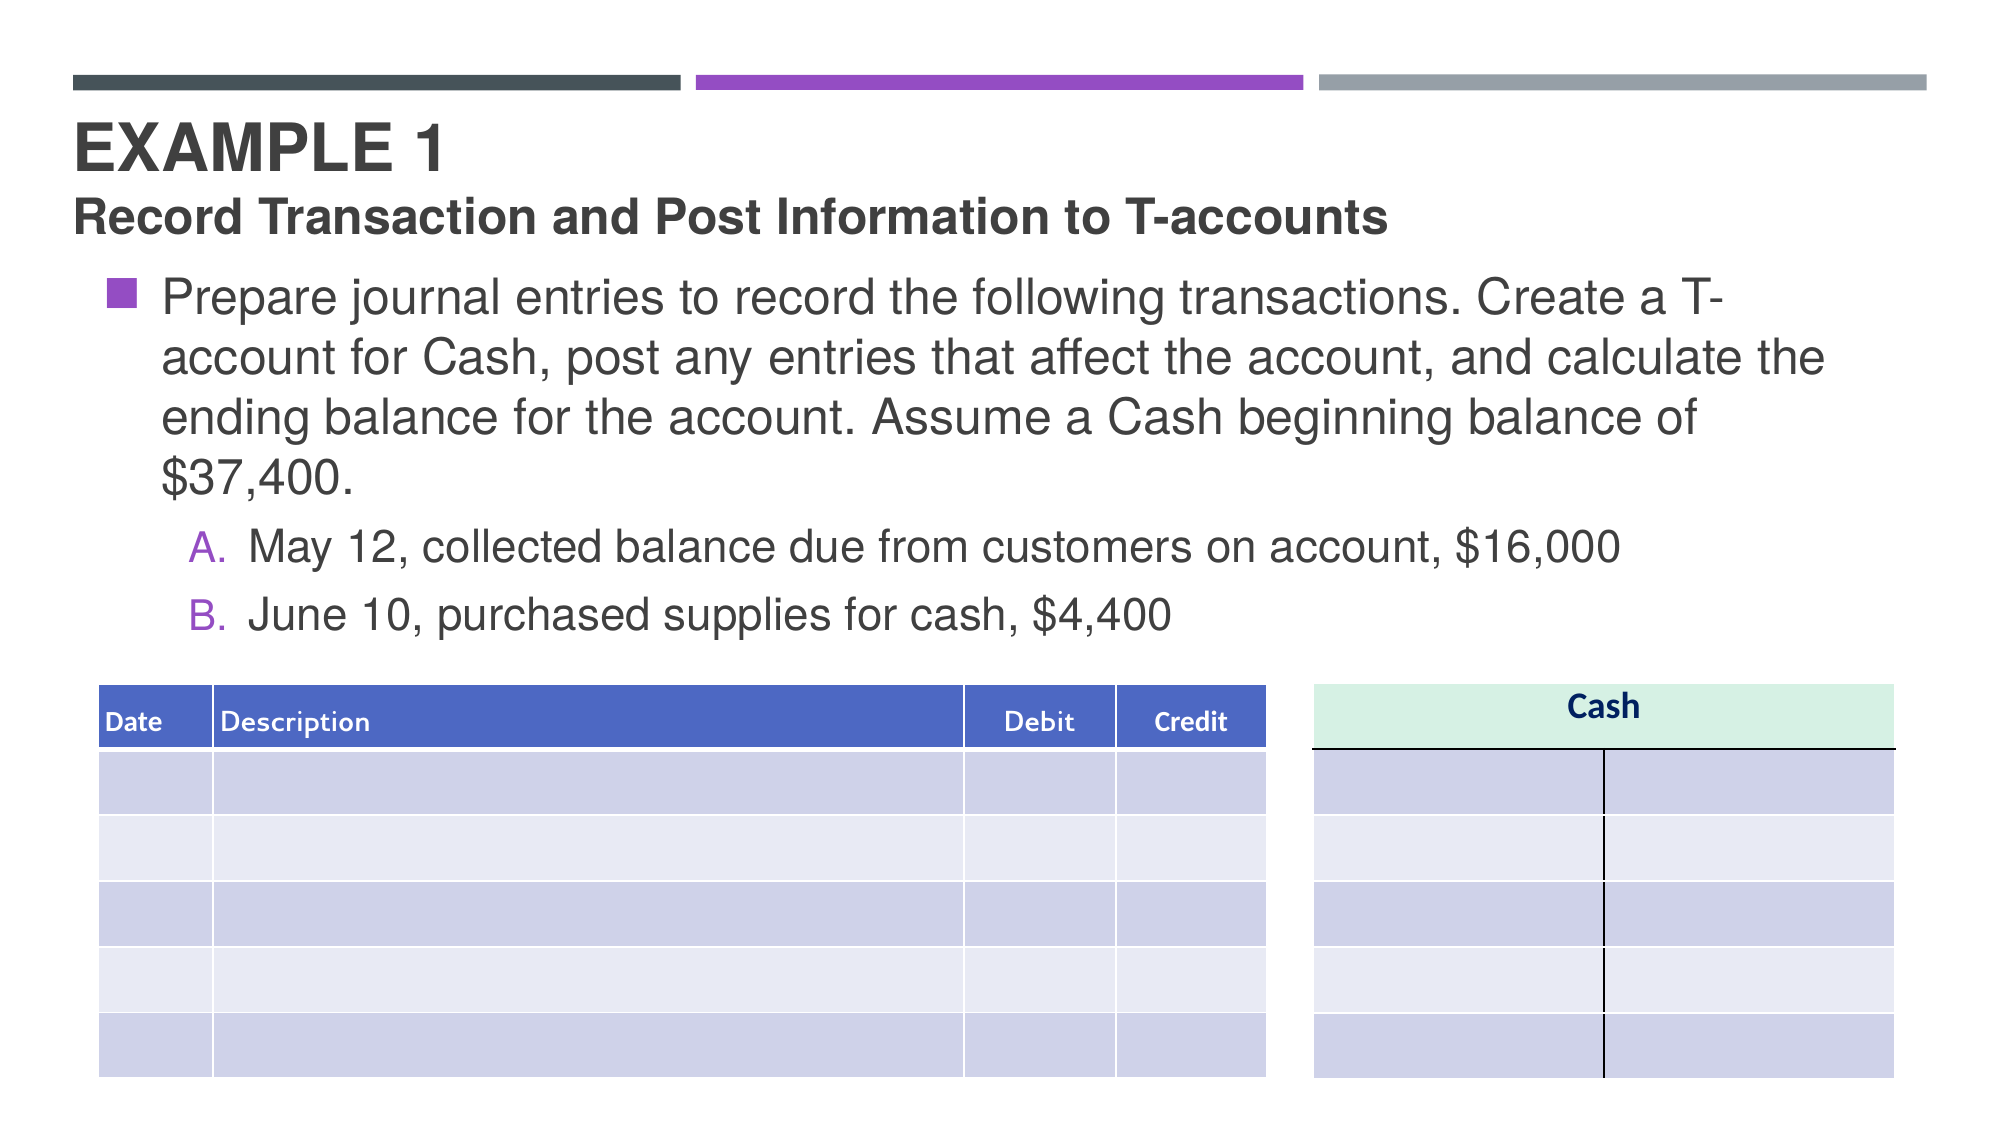

# Example 1 Record Transaction and Post Information to T-accounts
Prepare journal entries to record the following transactions. Create a T-account for Cash, post any entries that affect the account, and calculate the ending balance for the account. Assume a Cash beginning balance of $37,400.
May 12, collected balance due from customers on account, $16,000
June 10, purchased supplies for cash, $4,400
| Cash |  |
| --- | --- |
|  |  |
|  |  |
|  |  |
|  |  |
|  |  |
| Date | Description | Debit | Credit |
| --- | --- | --- | --- |
|  |  |  |  |
|  |  |  |  |
|  |  |  |  |
|  |  |  |  |
|  |  |  |  |
90